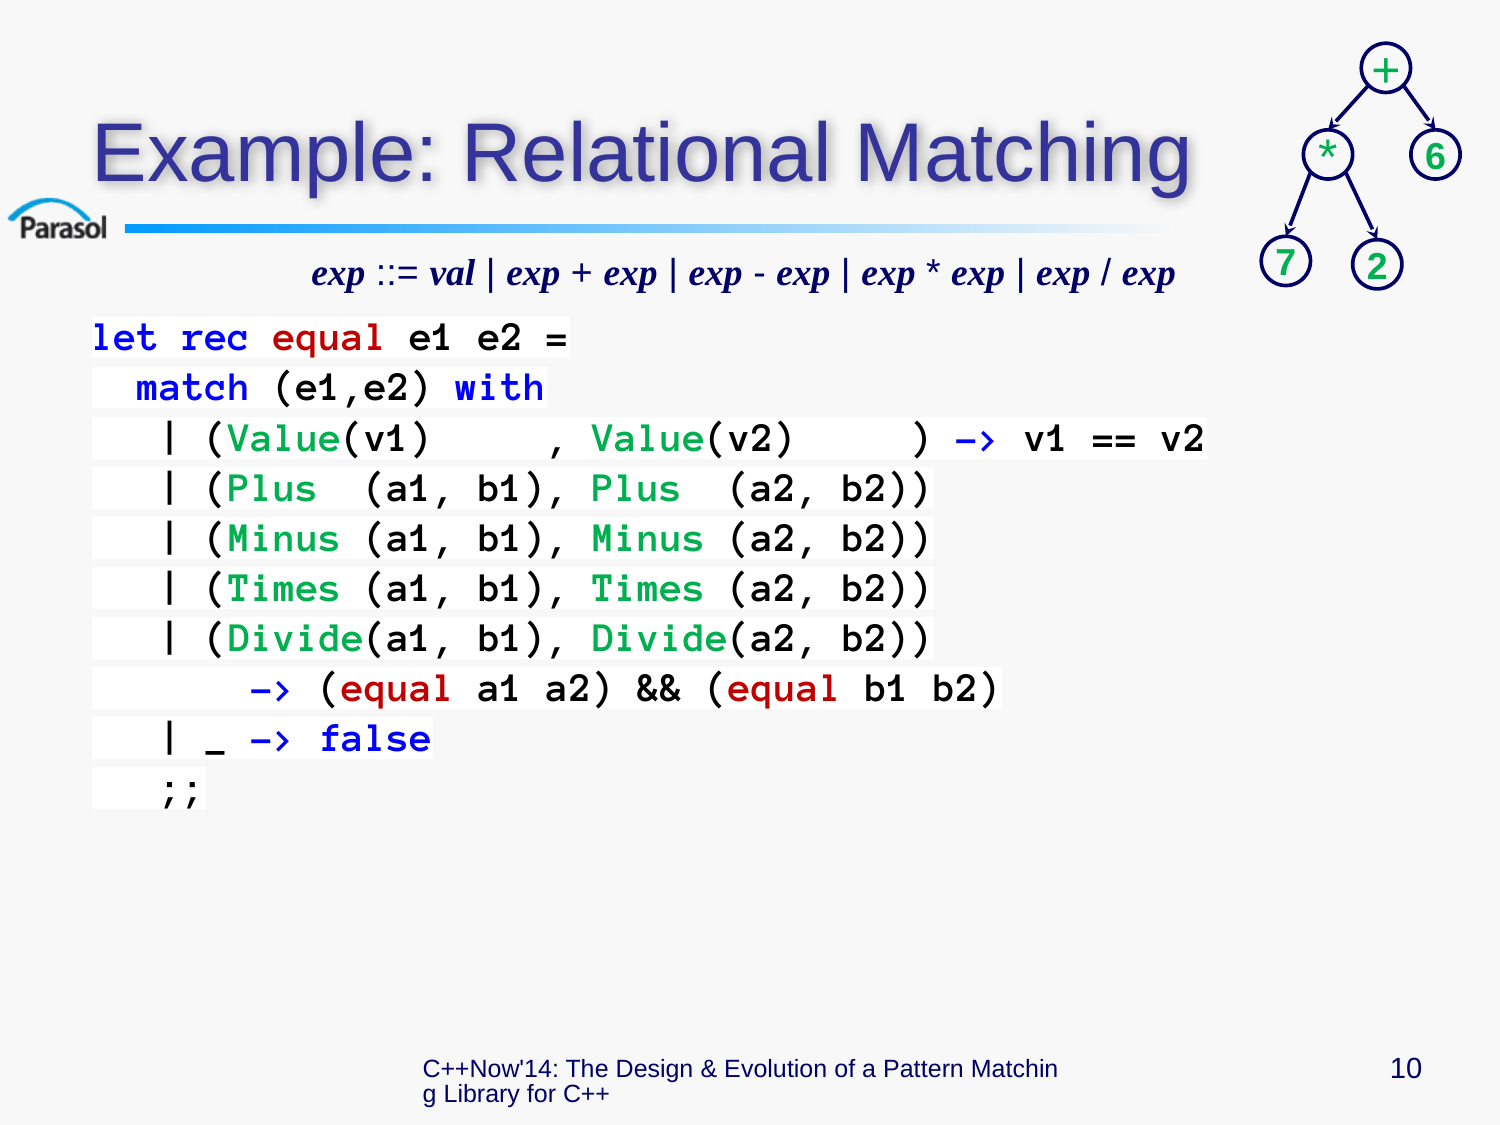

# Example: Relational Matching
+
*
6
7
2
exp ::= val | exp + exp | exp - exp | exp * exp | exp / exp
let rec equal e1 e2 =
  match (e1,e2) with
   | (Value(v1)     , Value(v2)     ) -> v1 == v2
   | (Plus  (a1, b1), Plus  (a2, b2))
   | (Minus (a1, b1), Minus (a2, b2))
   | (Times (a1, b1), Times (a2, b2))
   | (Divide(a1, b1), Divide(a2, b2))
       -> (equal a1 a2) && (equal b1 b2)
   | _ -> false
   ;;
C++Now'14: The Design & Evolution of a Pattern Matching Library for C++
10